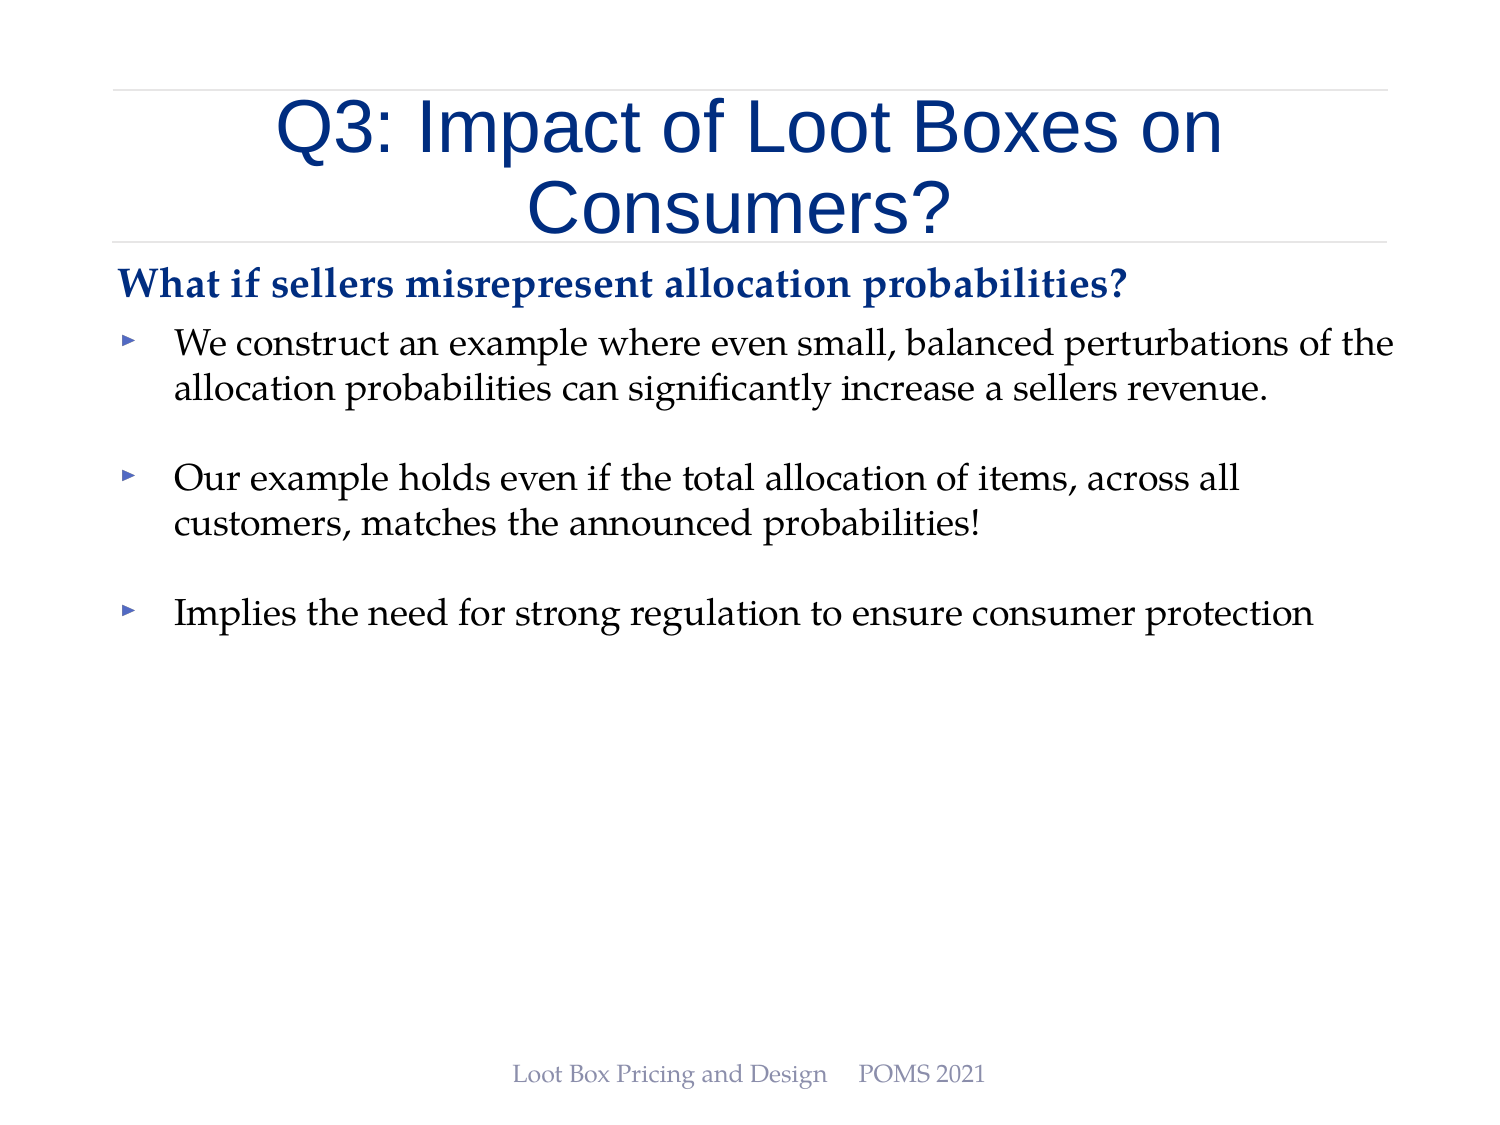

# Q3: Impact of Loot Boxes on Consumers?
What if sellers misrepresent allocation probabilities?
We construct an example where even small, balanced perturbations of the allocation probabilities can significantly increase a sellers revenue.

Our example holds even if the total allocation of items, across all customers, matches the announced probabilities!

Implies the need for strong regulation to ensure consumer protection
Loot Box Pricing and Design     POMS 2021